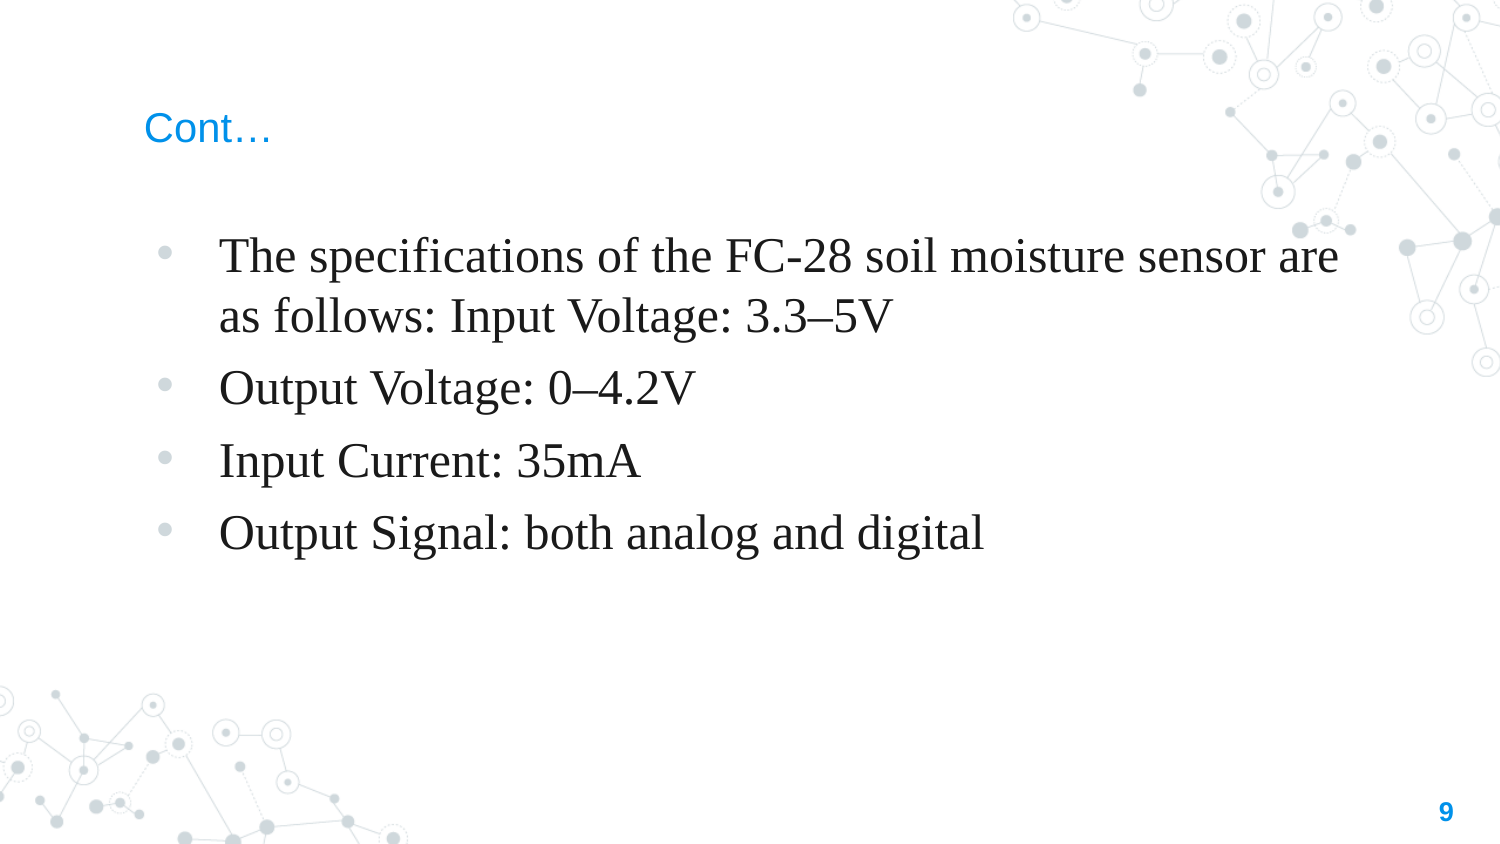

# Cont…
The specifications of the FC-28 soil moisture sensor are as follows: Input Voltage: 3.3–5V
Output Voltage: 0–4.2V
Input Current: 35mA
Output Signal: both analog and digital

9